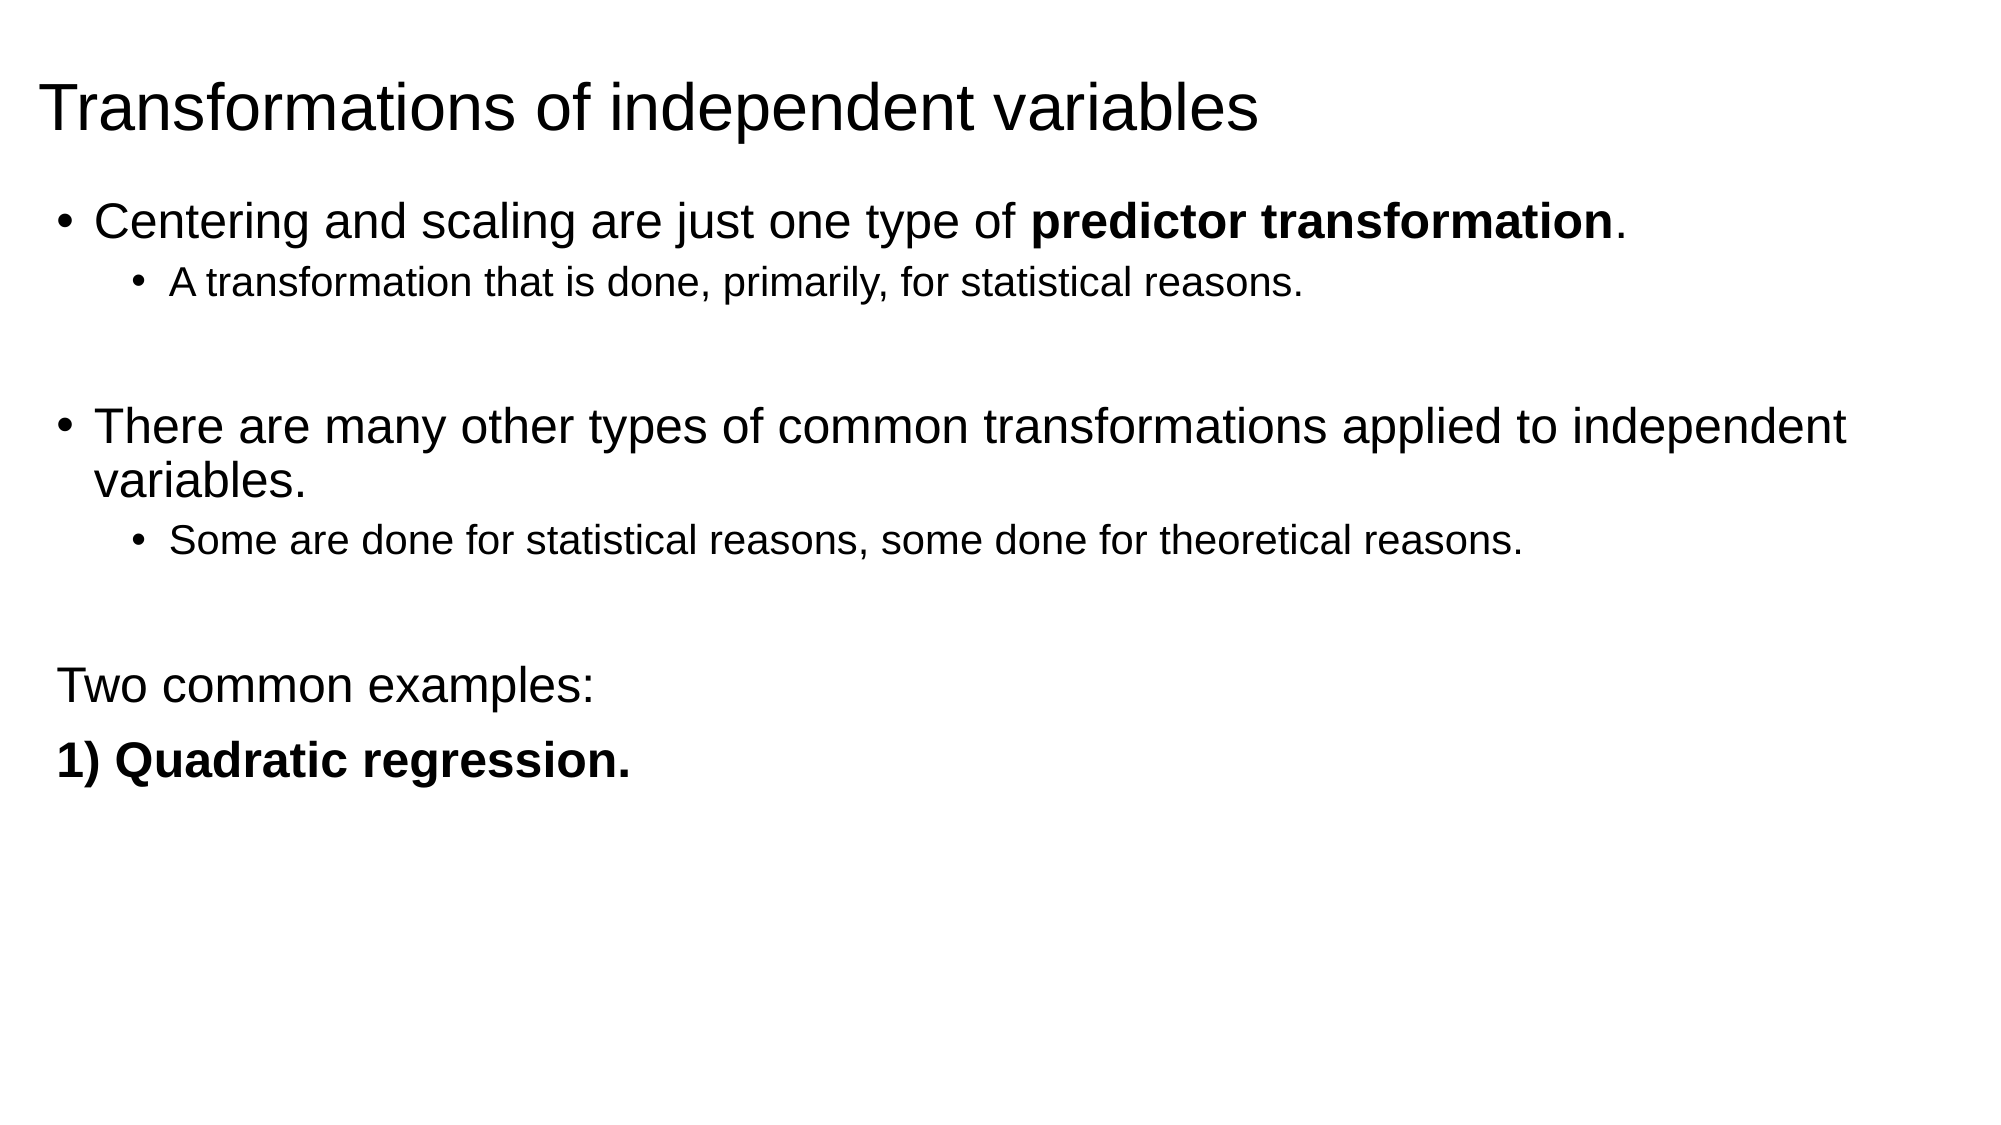

# Transformations of independent variables
Centering and scaling are just one type of predictor transformation.
A transformation that is done, primarily, for statistical reasons.

There are many other types of common transformations applied to independent variables.
Some are done for statistical reasons, some done for theoretical reasons.

Two common examples:
1) Quadratic regression.